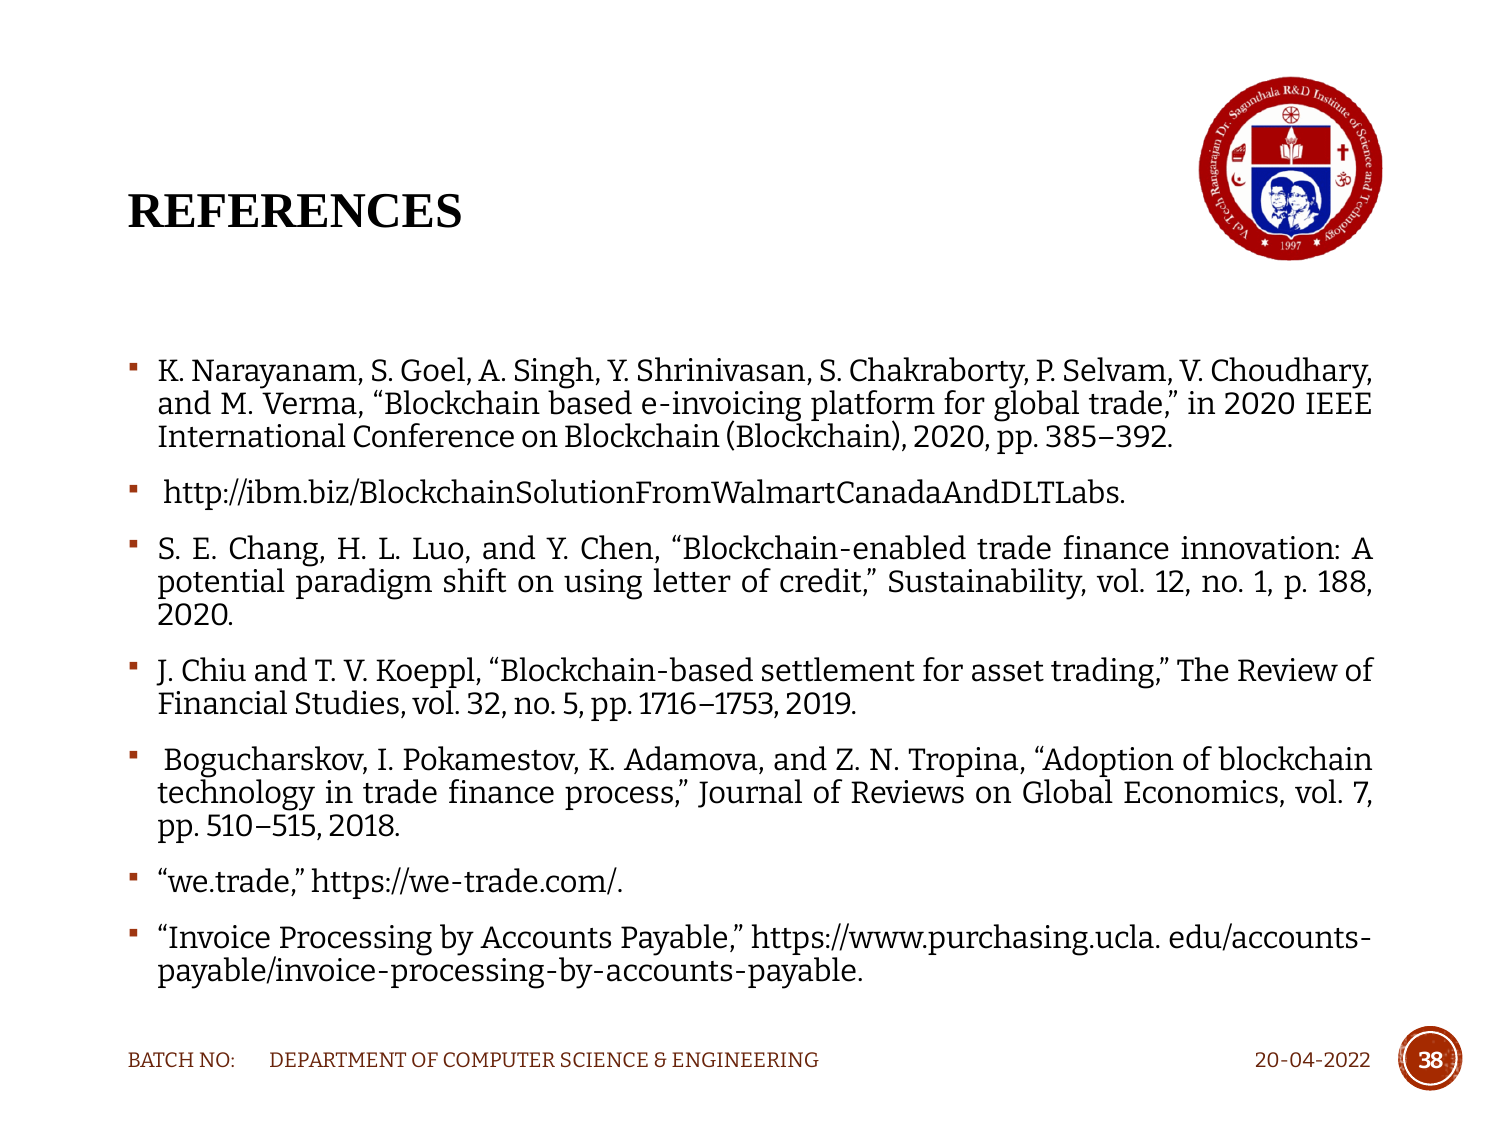

# REFERENCES
K. Narayanam, S. Goel, A. Singh, Y. Shrinivasan, S. Chakraborty, P. Selvam, V. Choudhary, and M. Verma, “Blockchain based e-invoicing platform for global trade,” in 2020 IEEE International Conference on Blockchain (Blockchain), 2020, pp. 385–392.
 http://ibm.biz/BlockchainSolutionFromWalmartCanadaAndDLTLabs.
S. E. Chang, H. L. Luo, and Y. Chen, “Blockchain-enabled trade finance innovation: A potential paradigm shift on using letter of credit,” Sustainability, vol. 12, no. 1, p. 188, 2020.
J. Chiu and T. V. Koeppl, “Blockchain-based settlement for asset trading,” The Review of Financial Studies, vol. 32, no. 5, pp. 1716–1753, 2019.
 Bogucharskov, I. Pokamestov, K. Adamova, and Z. N. Tropina, “Adoption of blockchain technology in trade finance process,” Journal of Reviews on Global Economics, vol. 7, pp. 510–515, 2018.
“we.trade,” https://we-trade.com/.
“Invoice Processing by Accounts Payable,” https://www.purchasing.ucla. edu/accounts-payable/invoice-processing-by-accounts-payable.
BATCH NO:        DEPARTMENT OF COMPUTER SCIENCE & ENGINEERING
20-04-2022
38